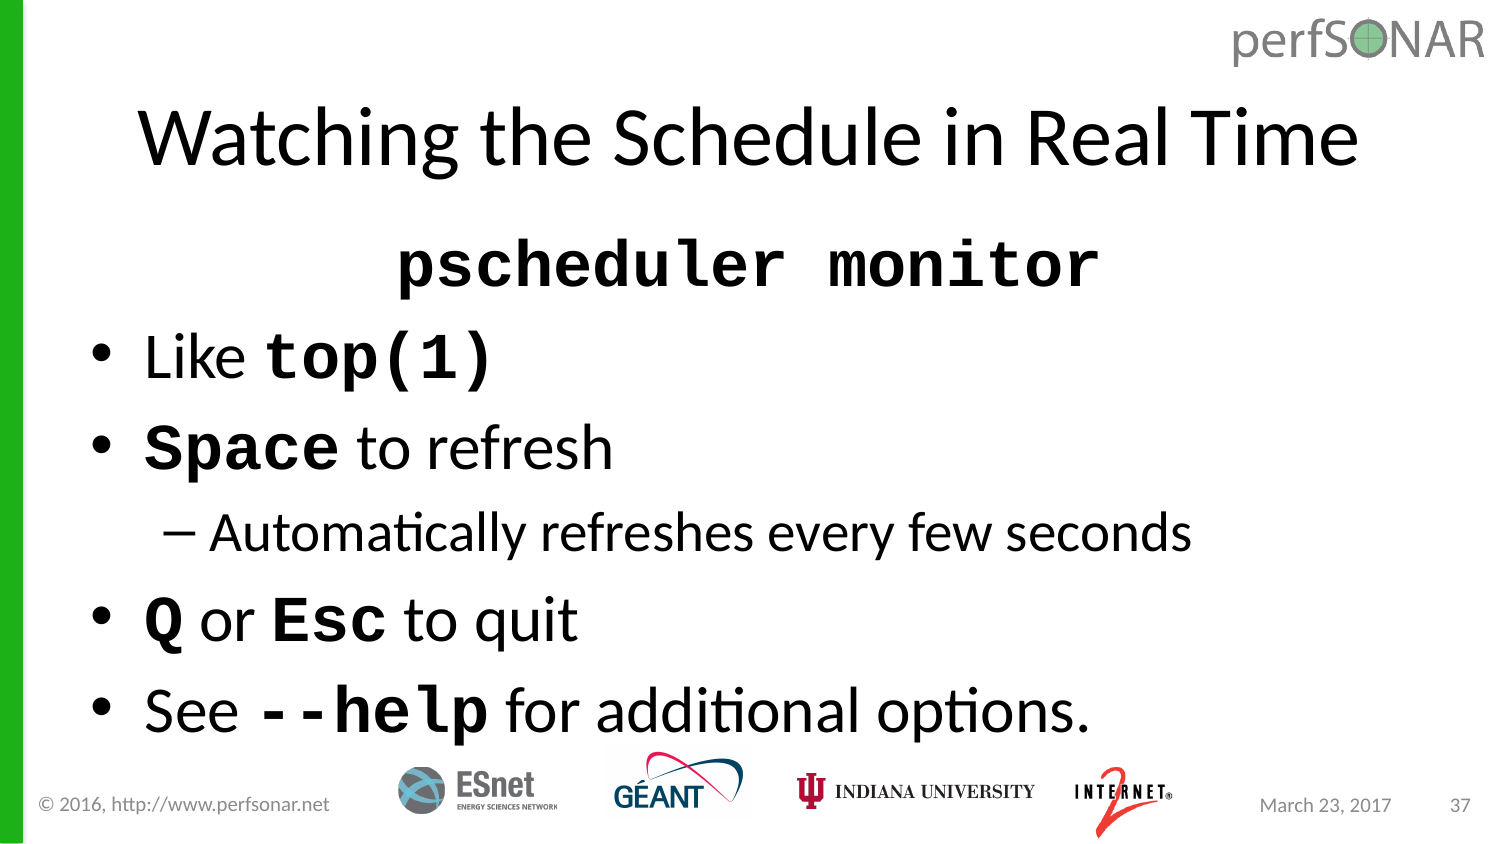

# Watching the Schedule in Real Time
pscheduler monitor
Like top(1)
Space to refresh
Automatically refreshes every few seconds
Q or Esc to quit
See --help for additional options.

© 2016, http://www.perfsonar.net
March 23, 2017
37